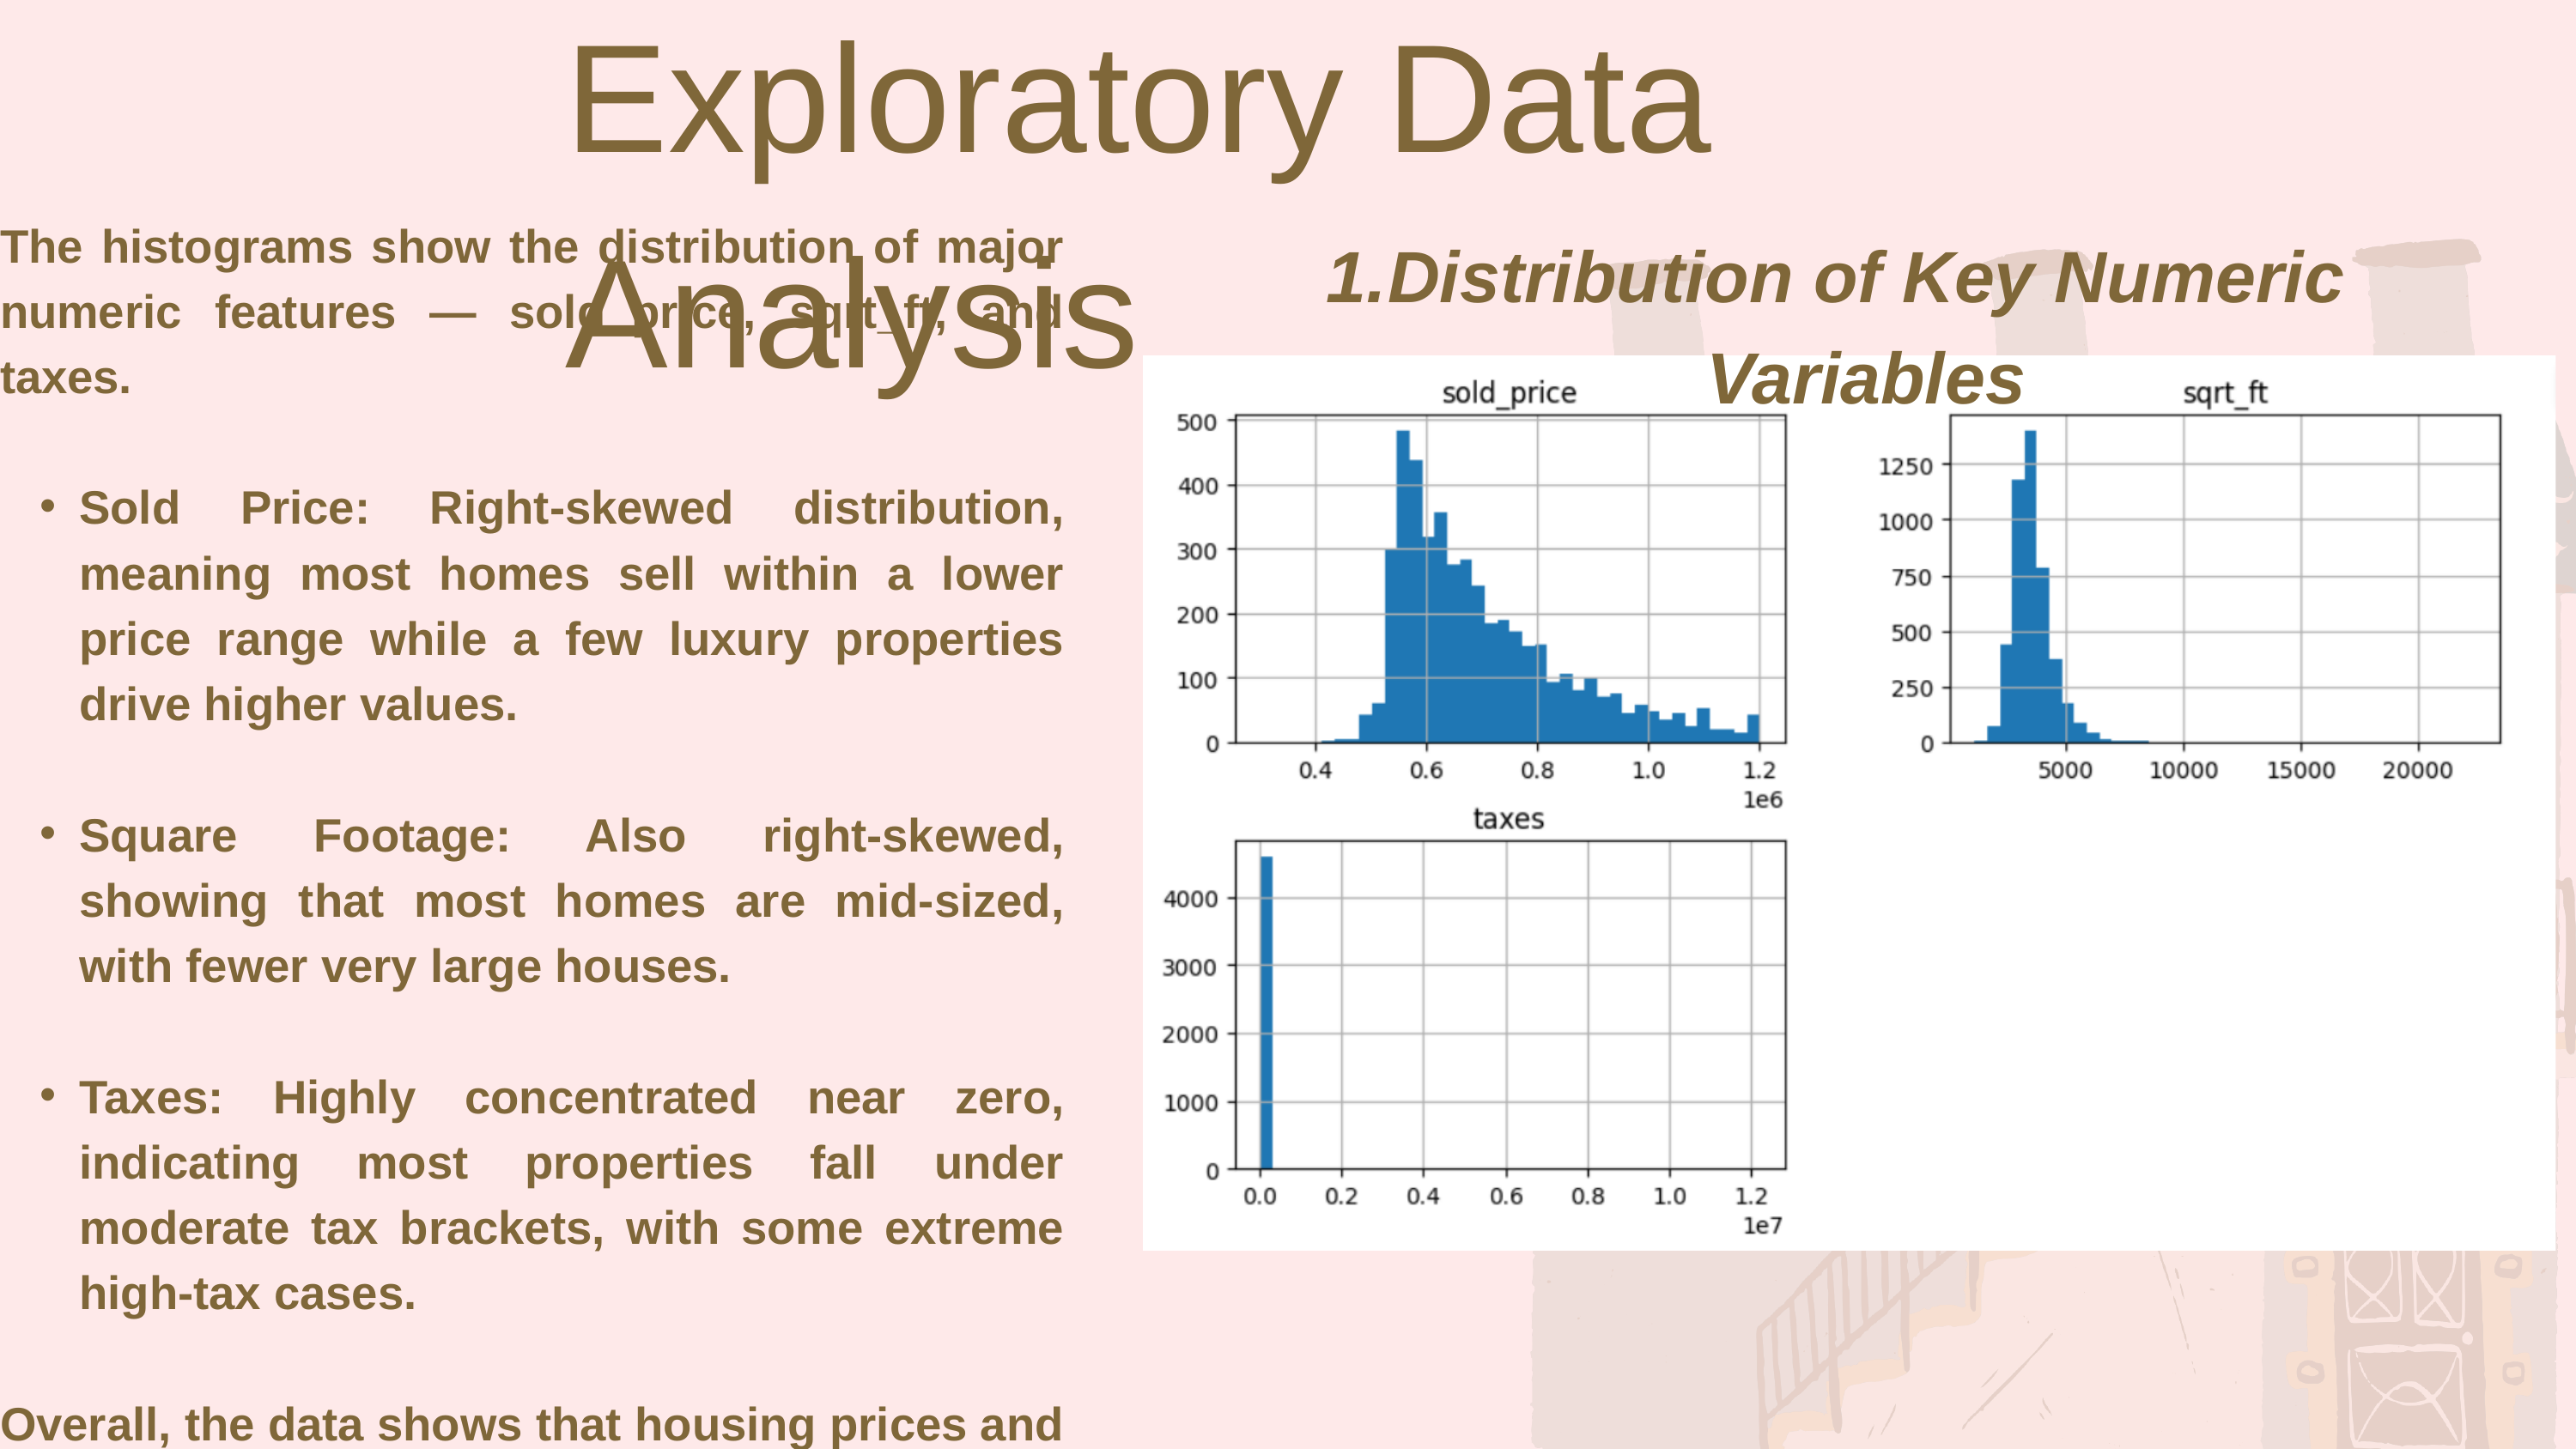

Exploratory Data Analysis

The histograms show the distribution of major numeric features — sold_price, sqrt_ft, and taxes.

Sold Price: Right-skewed distribution, meaning most homes sell within a lower price range while a few luxury properties drive higher values.

Square Footage: Also right-skewed, showing that most homes are mid-sized, with fewer very large houses.

Taxes: Highly concentrated near zero, indicating most properties fall under moderate tax brackets, with some extreme high-tax cases.

Overall, the data shows that housing prices and size follow a typical real-estate pattern and few premium listings

Distribution of Key Numeric Variables